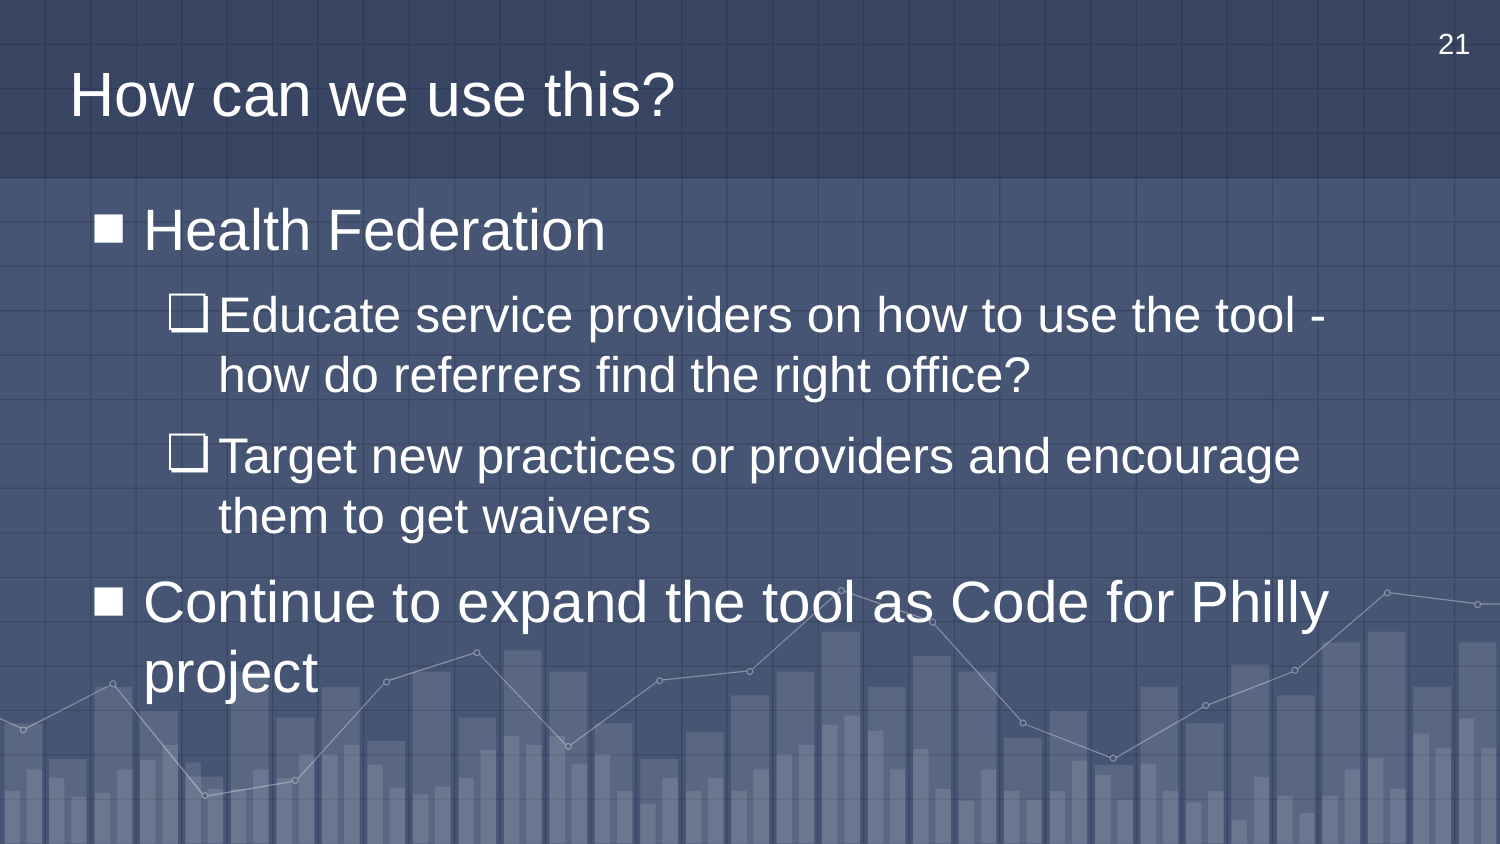

21
# How can we use this?
Health Federation
Educate service providers on how to use the tool - how do referrers find the right office?
Target new practices or providers and encourage them to get waivers
Continue to expand the tool as Code for Philly project